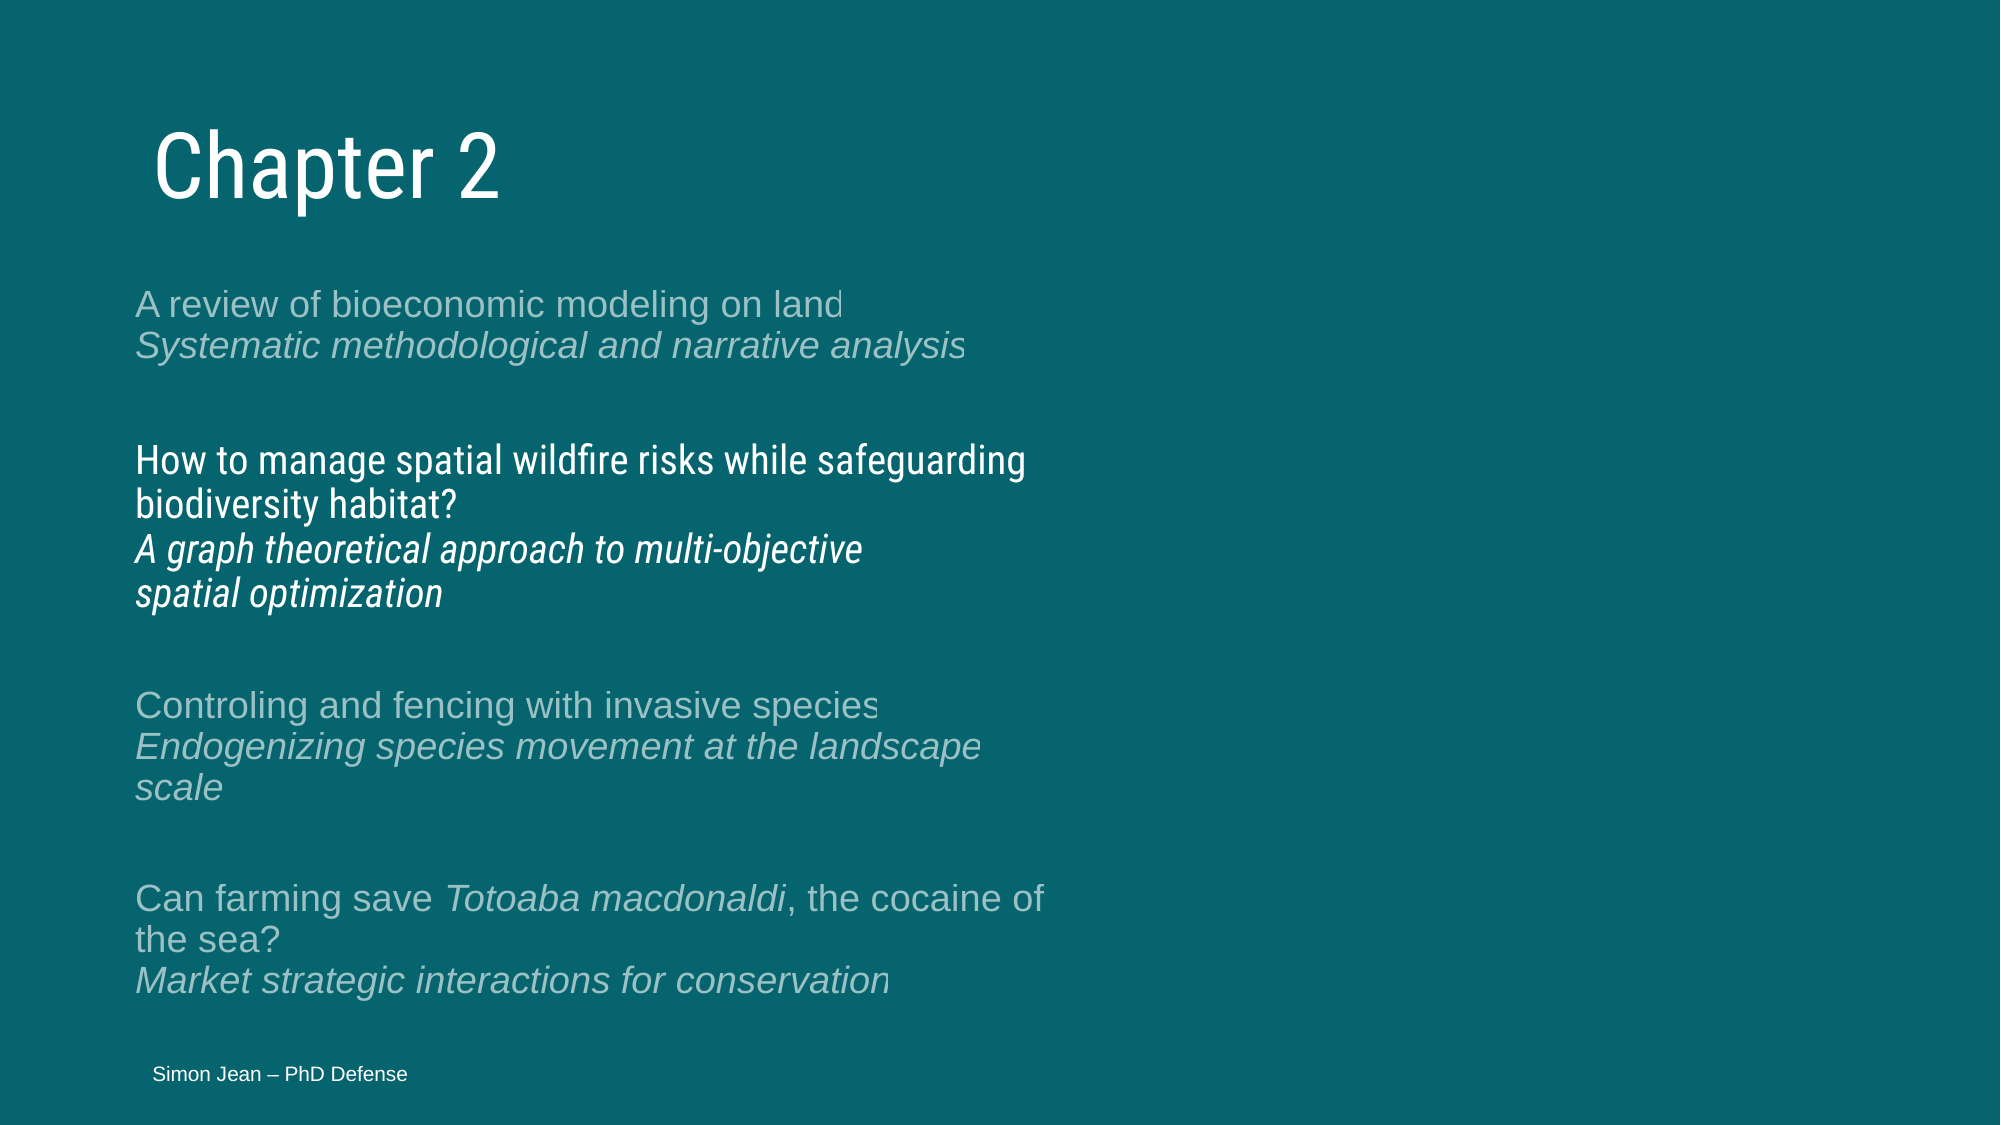

# Chapter 2
A review of bioeconomic modeling on land
Systematic methodological and narrative analysis

How to manage spatial wildfire risks while safeguarding biodiversity habitat?
A graph theoretical approach to multi-objective
spatial optimization

Controling and fencing with invasive species
Endogenizing species movement at the landscape
scale

Can farming save Totoaba macdonaldi, the cocaine of the sea?
Market strategic interactions for conservation
Simon Jean – PhD Defense